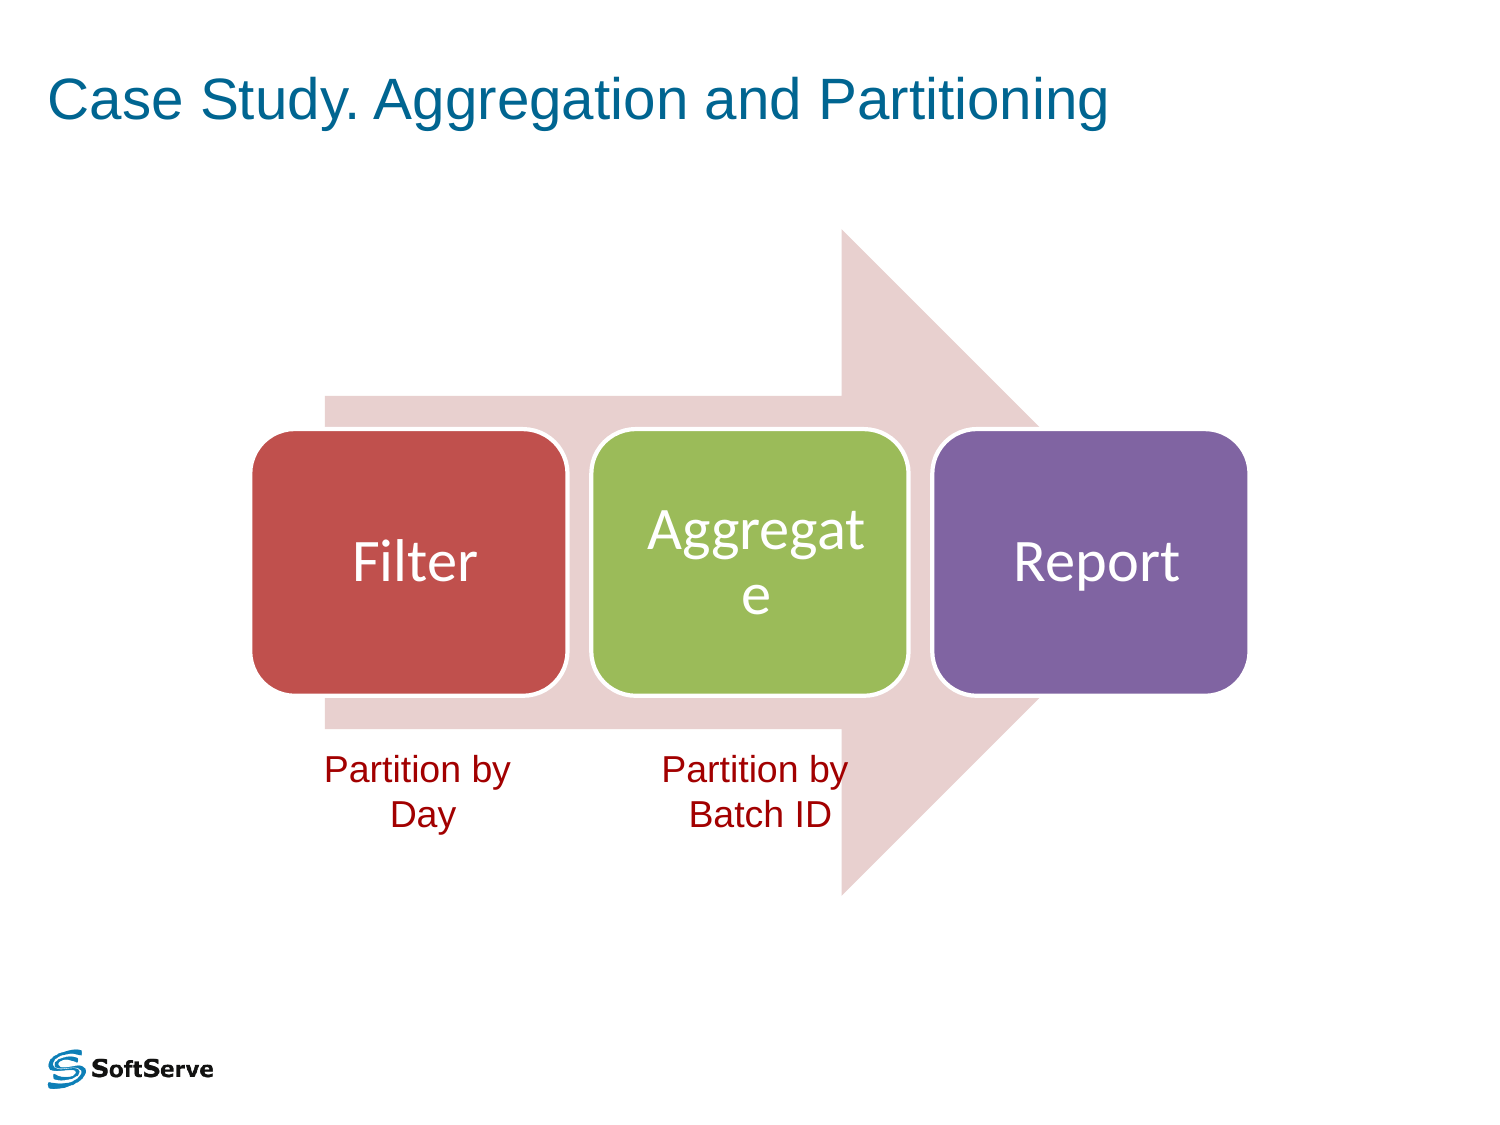

# Case Study. Aggregation and Partitioning
Filter
Aggregate
Report
Partition by
Batch ID
Partition by
Day